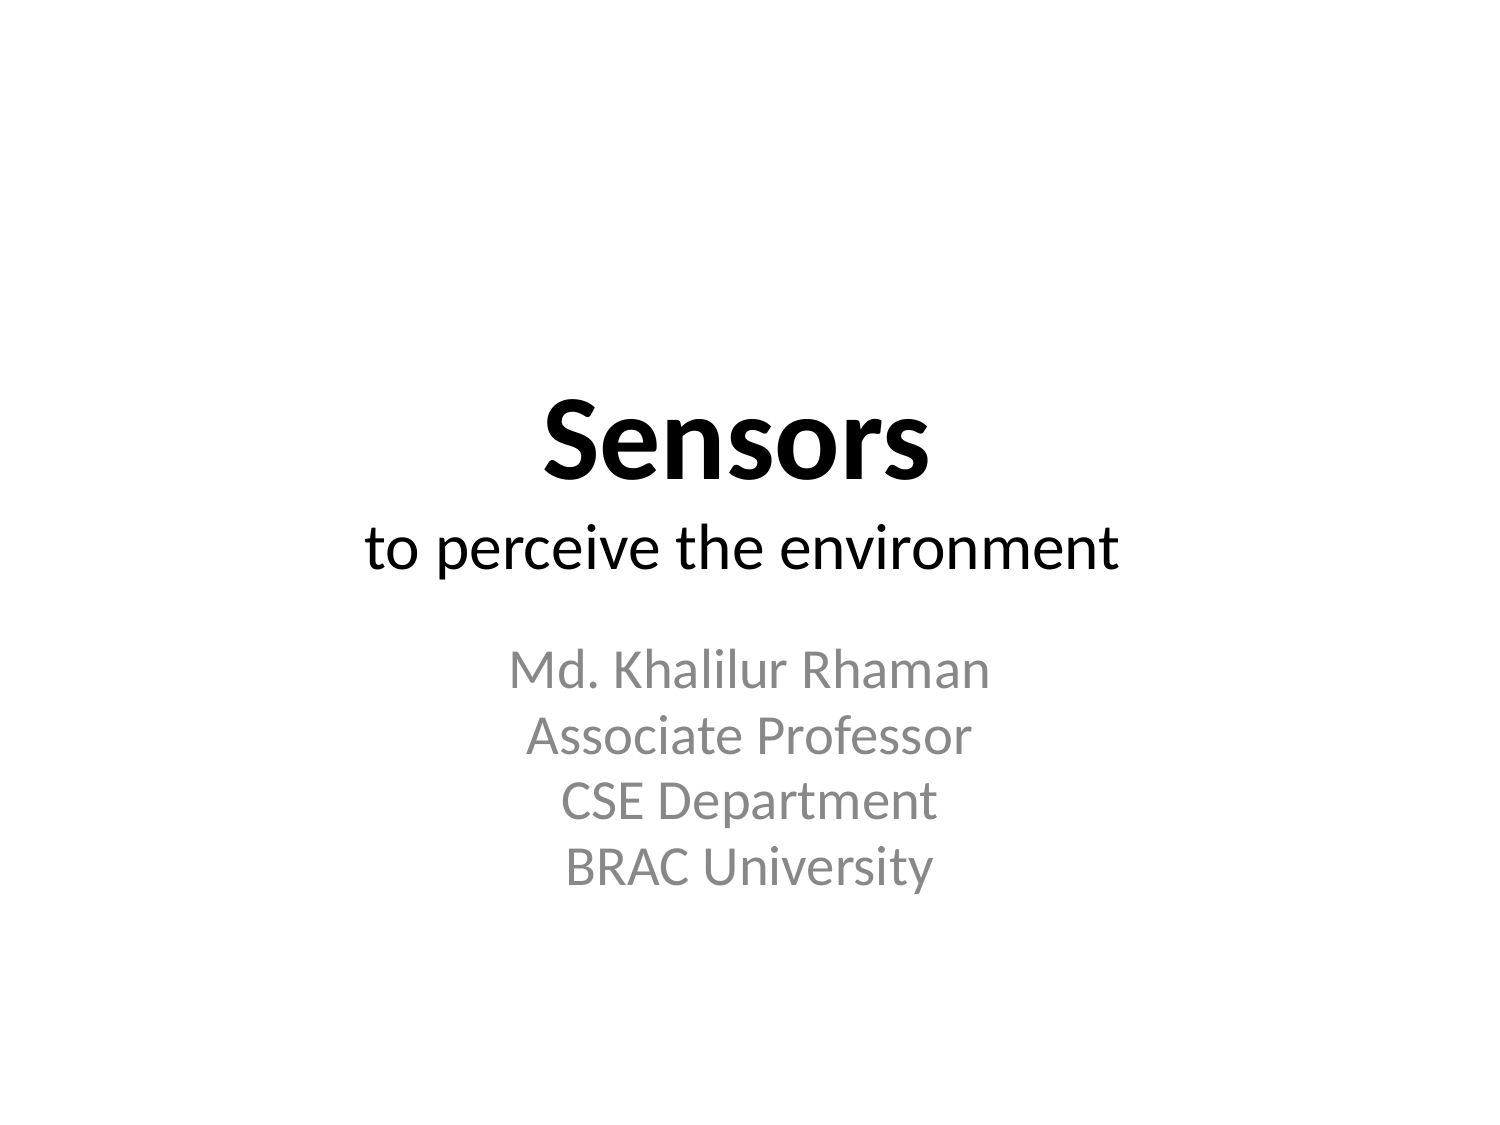

# Sensors to perceive the environment
Md. Khalilur Rhaman
Associate Professor
CSE Department
BRAC University